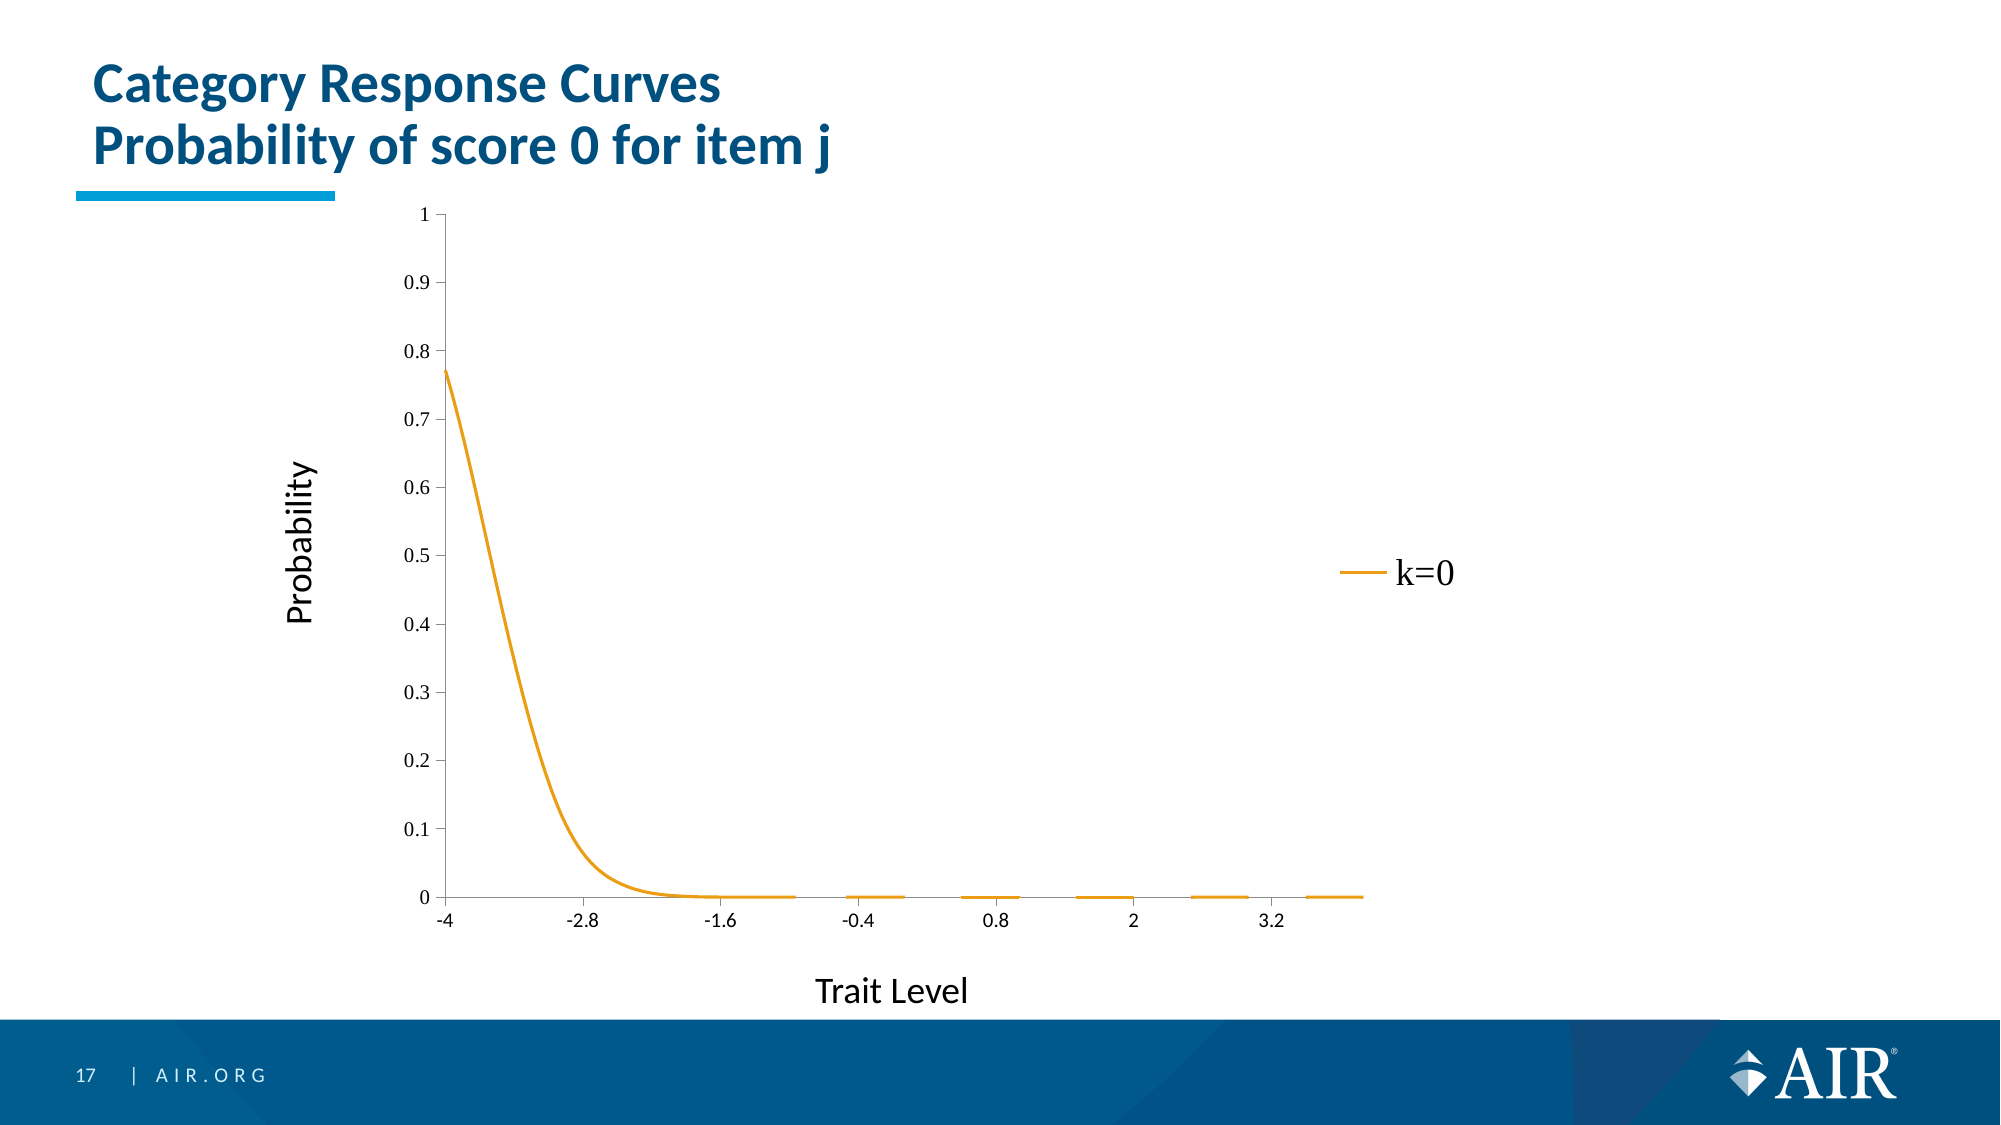

# Category Response Curves Probability of score 0 for item j

### Chart

| Category | k=0 |
|---|---|
Probability
Trait Level
17